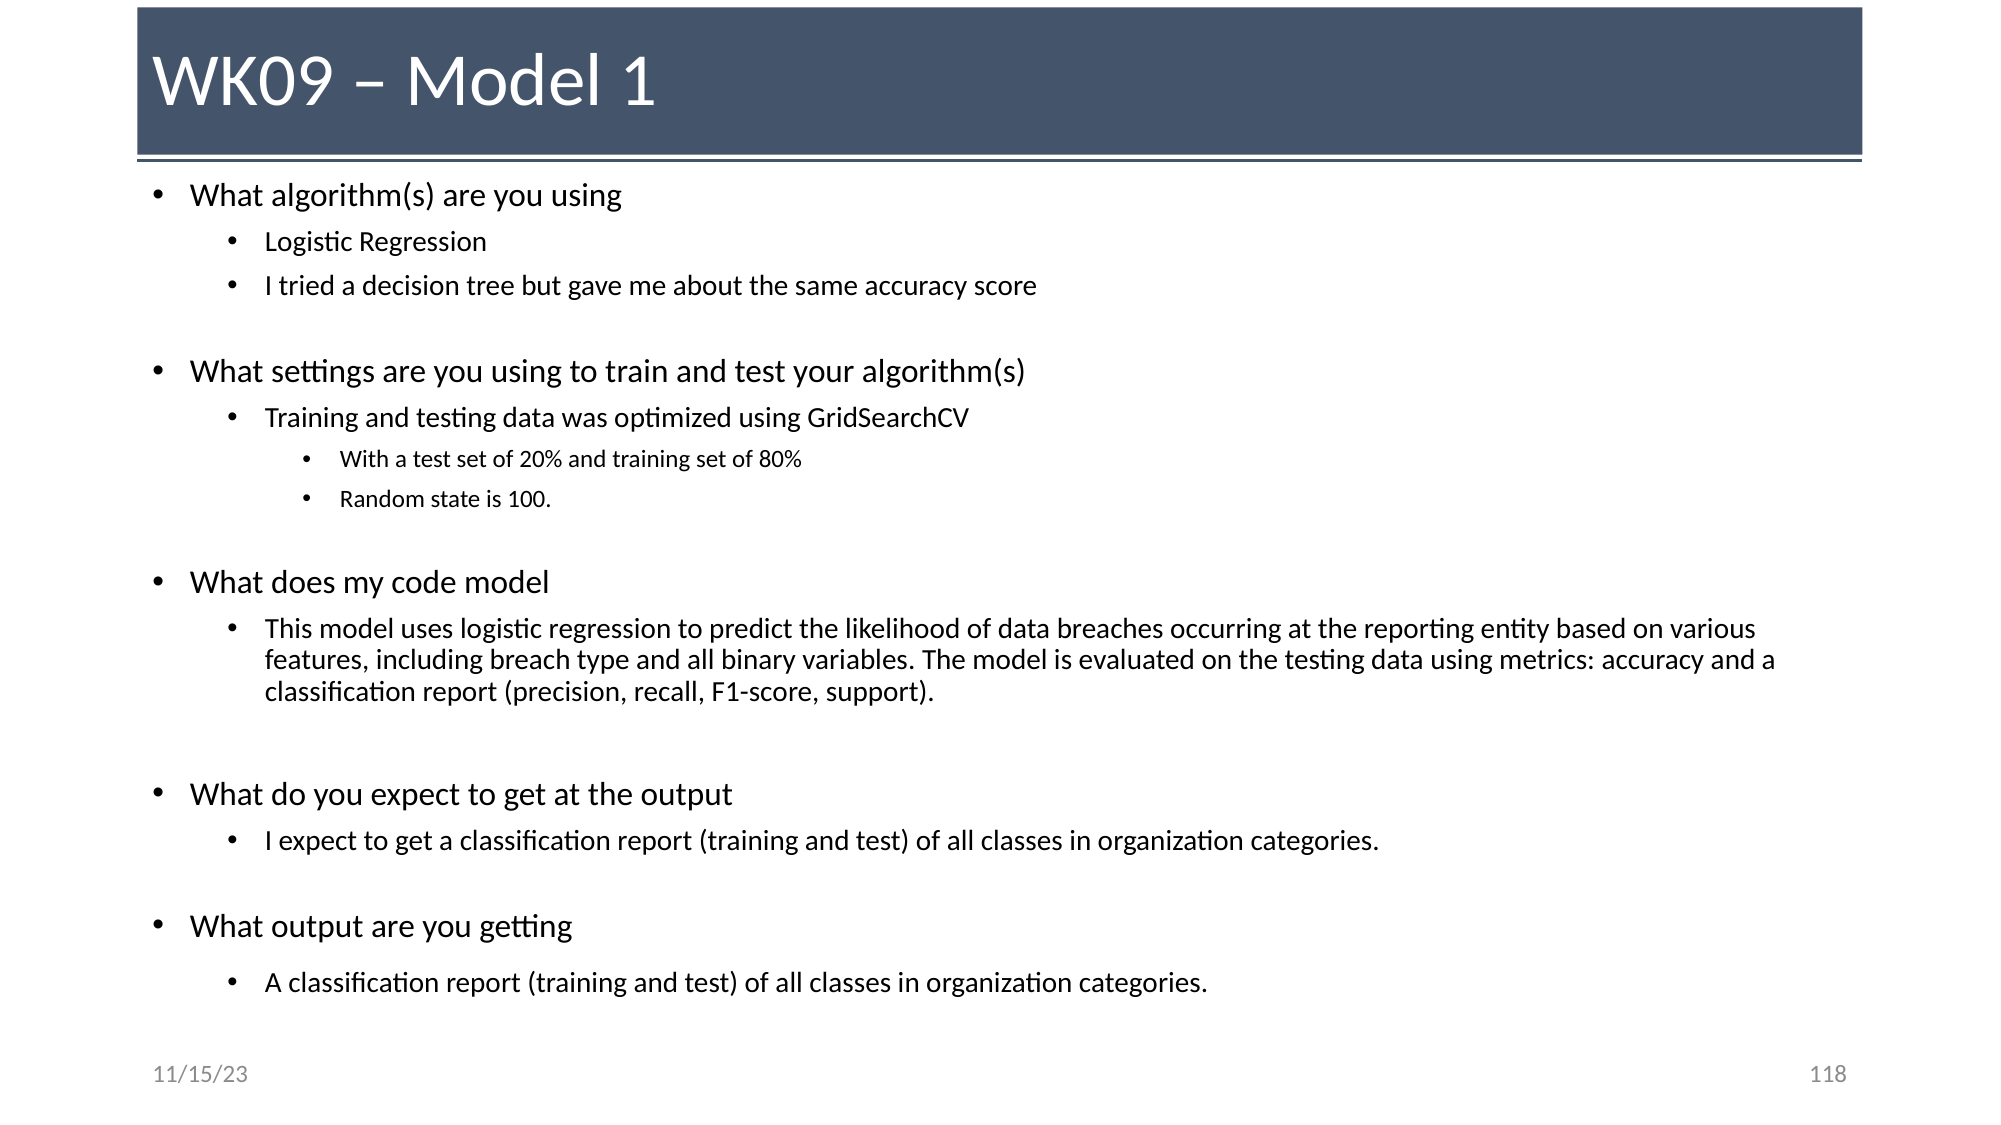

# WK09 – Model 1
What algorithm(s) are you using
Logistic Regression
I tried a decision tree but gave me about the same accuracy score

What settings are you using to train and test your algorithm(s)
Training and testing data was optimized using GridSearchCV
With a test set of 20% and training set of 80%
Random state is 100.

What does my code model
This model uses logistic regression to predict the likelihood of data breaches occurring at the reporting entity based on various features, including breach type and all binary variables. The model is evaluated on the testing data using metrics: accuracy and a classification report (precision, recall, F1-score, support).

What do you expect to get at the output
I expect to get a classification report (training and test) of all classes in organization categories.

What output are you getting
A classification report (training and test) of all classes in organization categories.

11/15/23
118